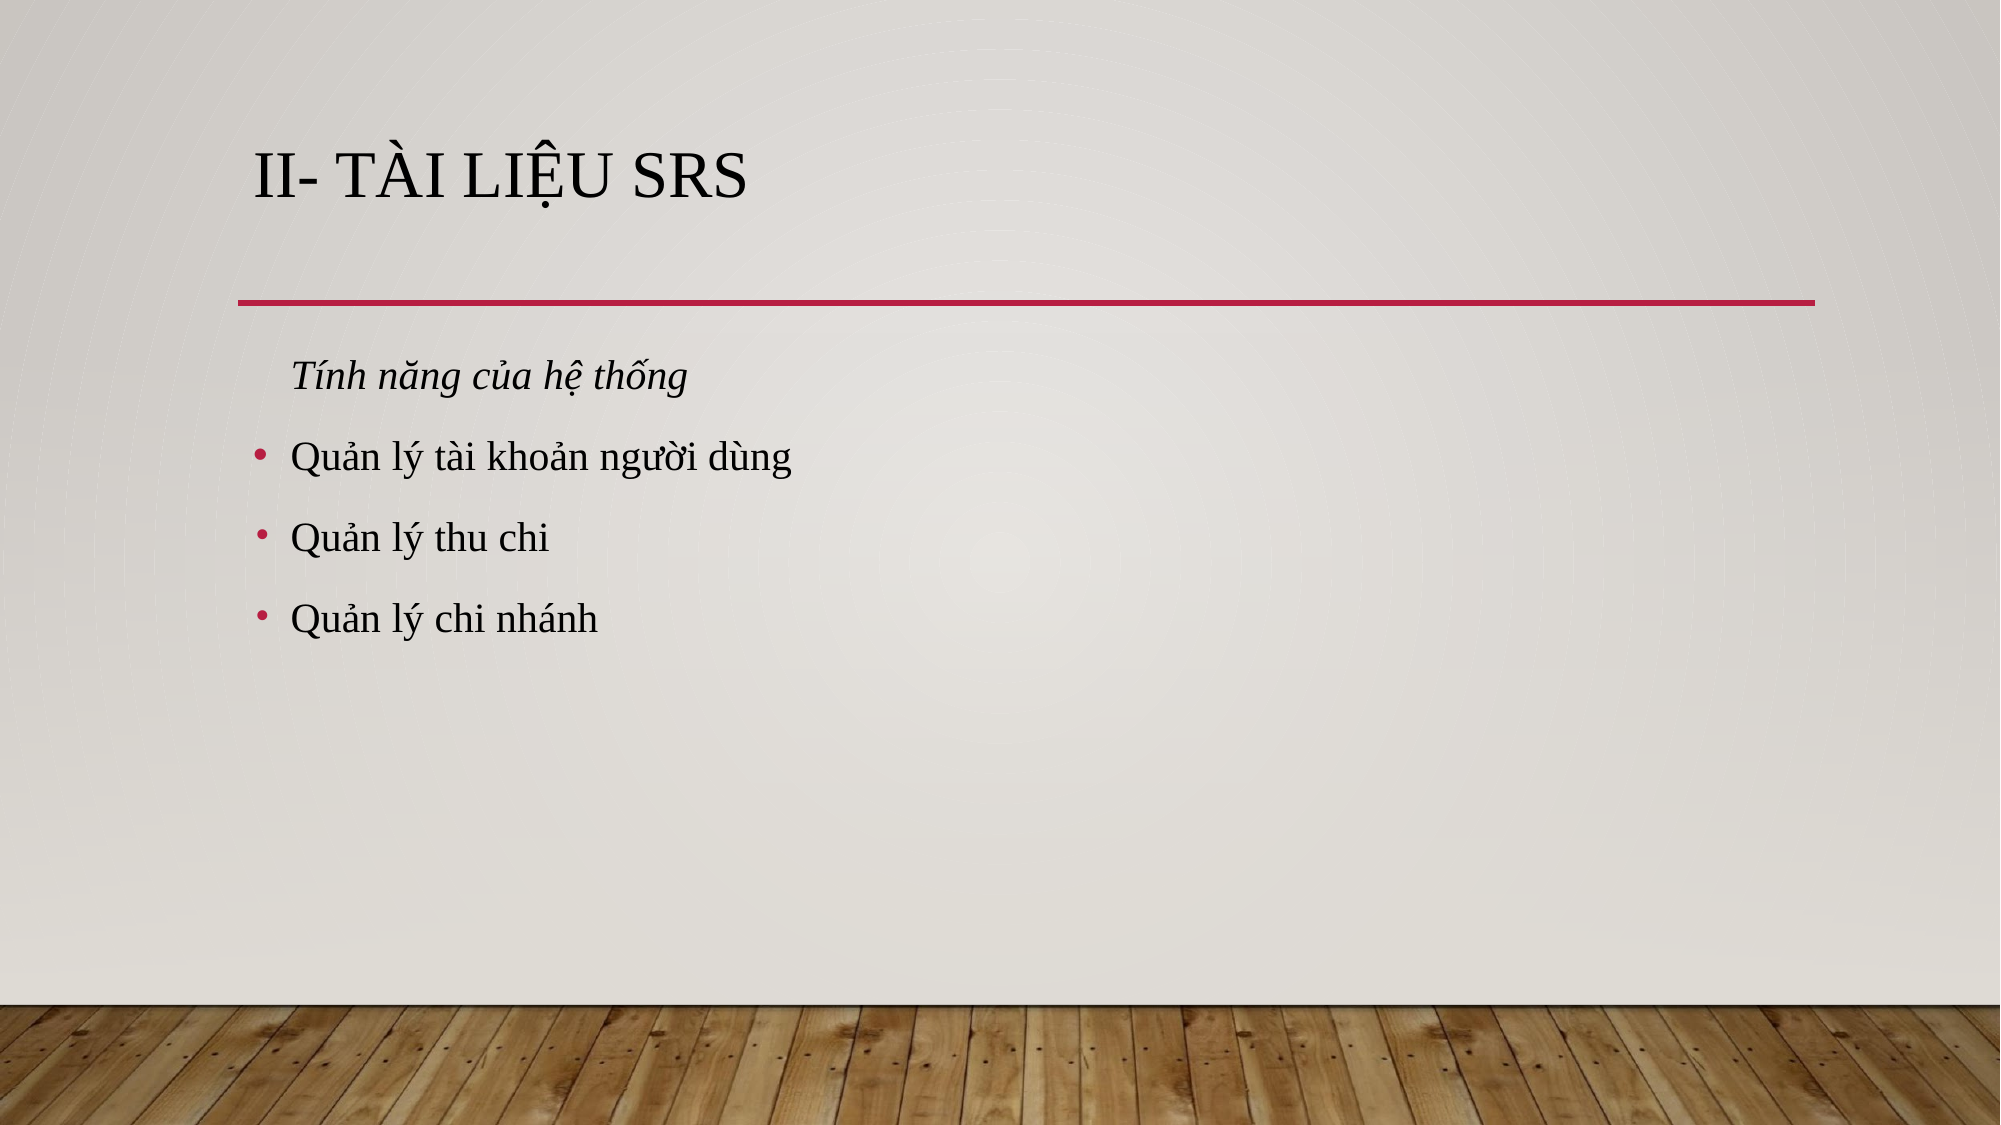

# II- TÀI LIỆU SRS
Tính năng của hệ thống
Quản lý tài khoản người dùng
Quản lý thu chi
Quản lý chi nhánh